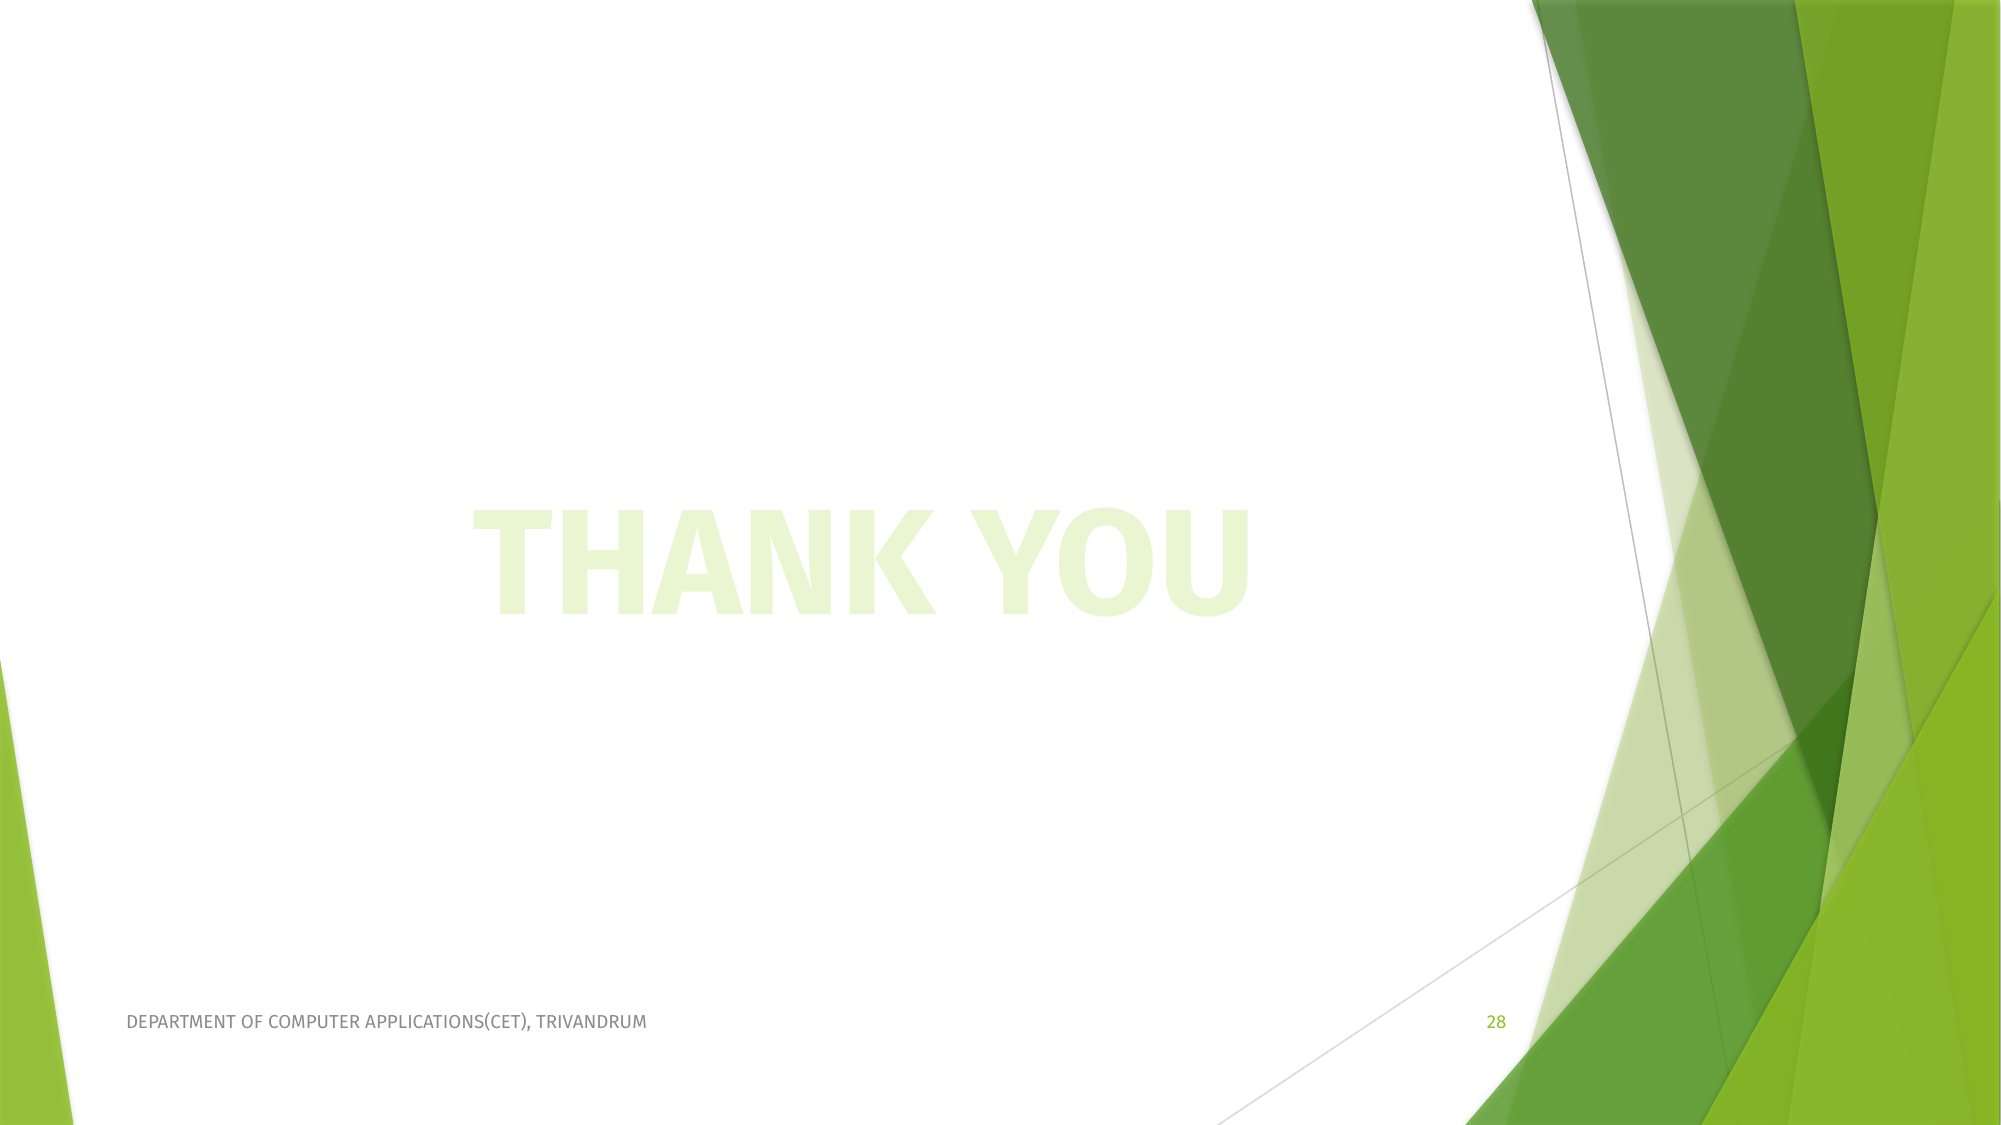

THANK YOU
DEPARTMENT OF COMPUTER APPLICATIONS(CET), TRIVANDRUM
28